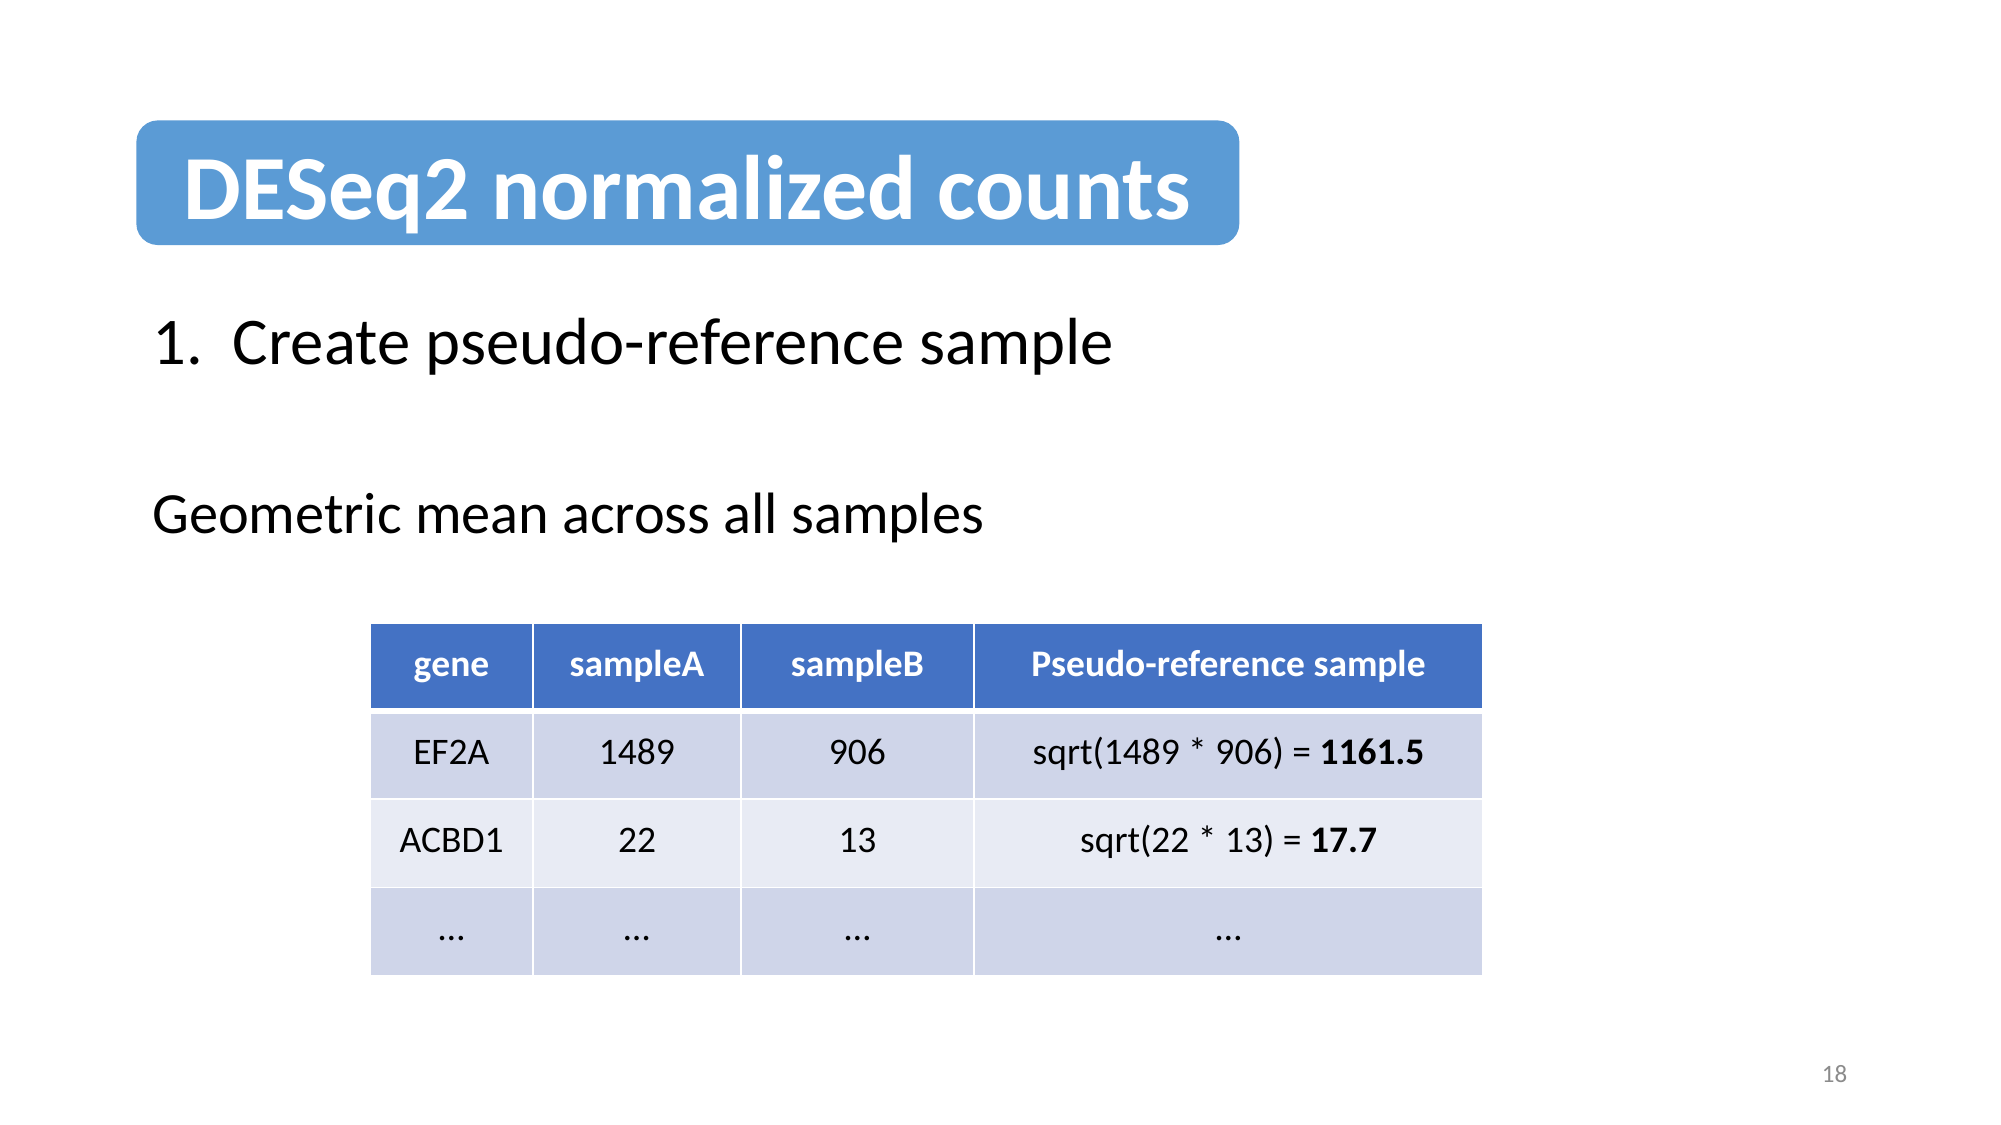

DESeq2 normalized counts
1.  Create pseudo-reference sample

Geometric mean across all samples

| gene | sampleA | sampleB | Pseudo-reference sample |
| --- | --- | --- | --- |
| EF2A | 1489 | 906 | sqrt(1489 \* 906) = 1161.5 |
| ACBD1 | 22 | 13 | sqrt(22 \* 13) = 17.7 |
| … | … | … | … |
18